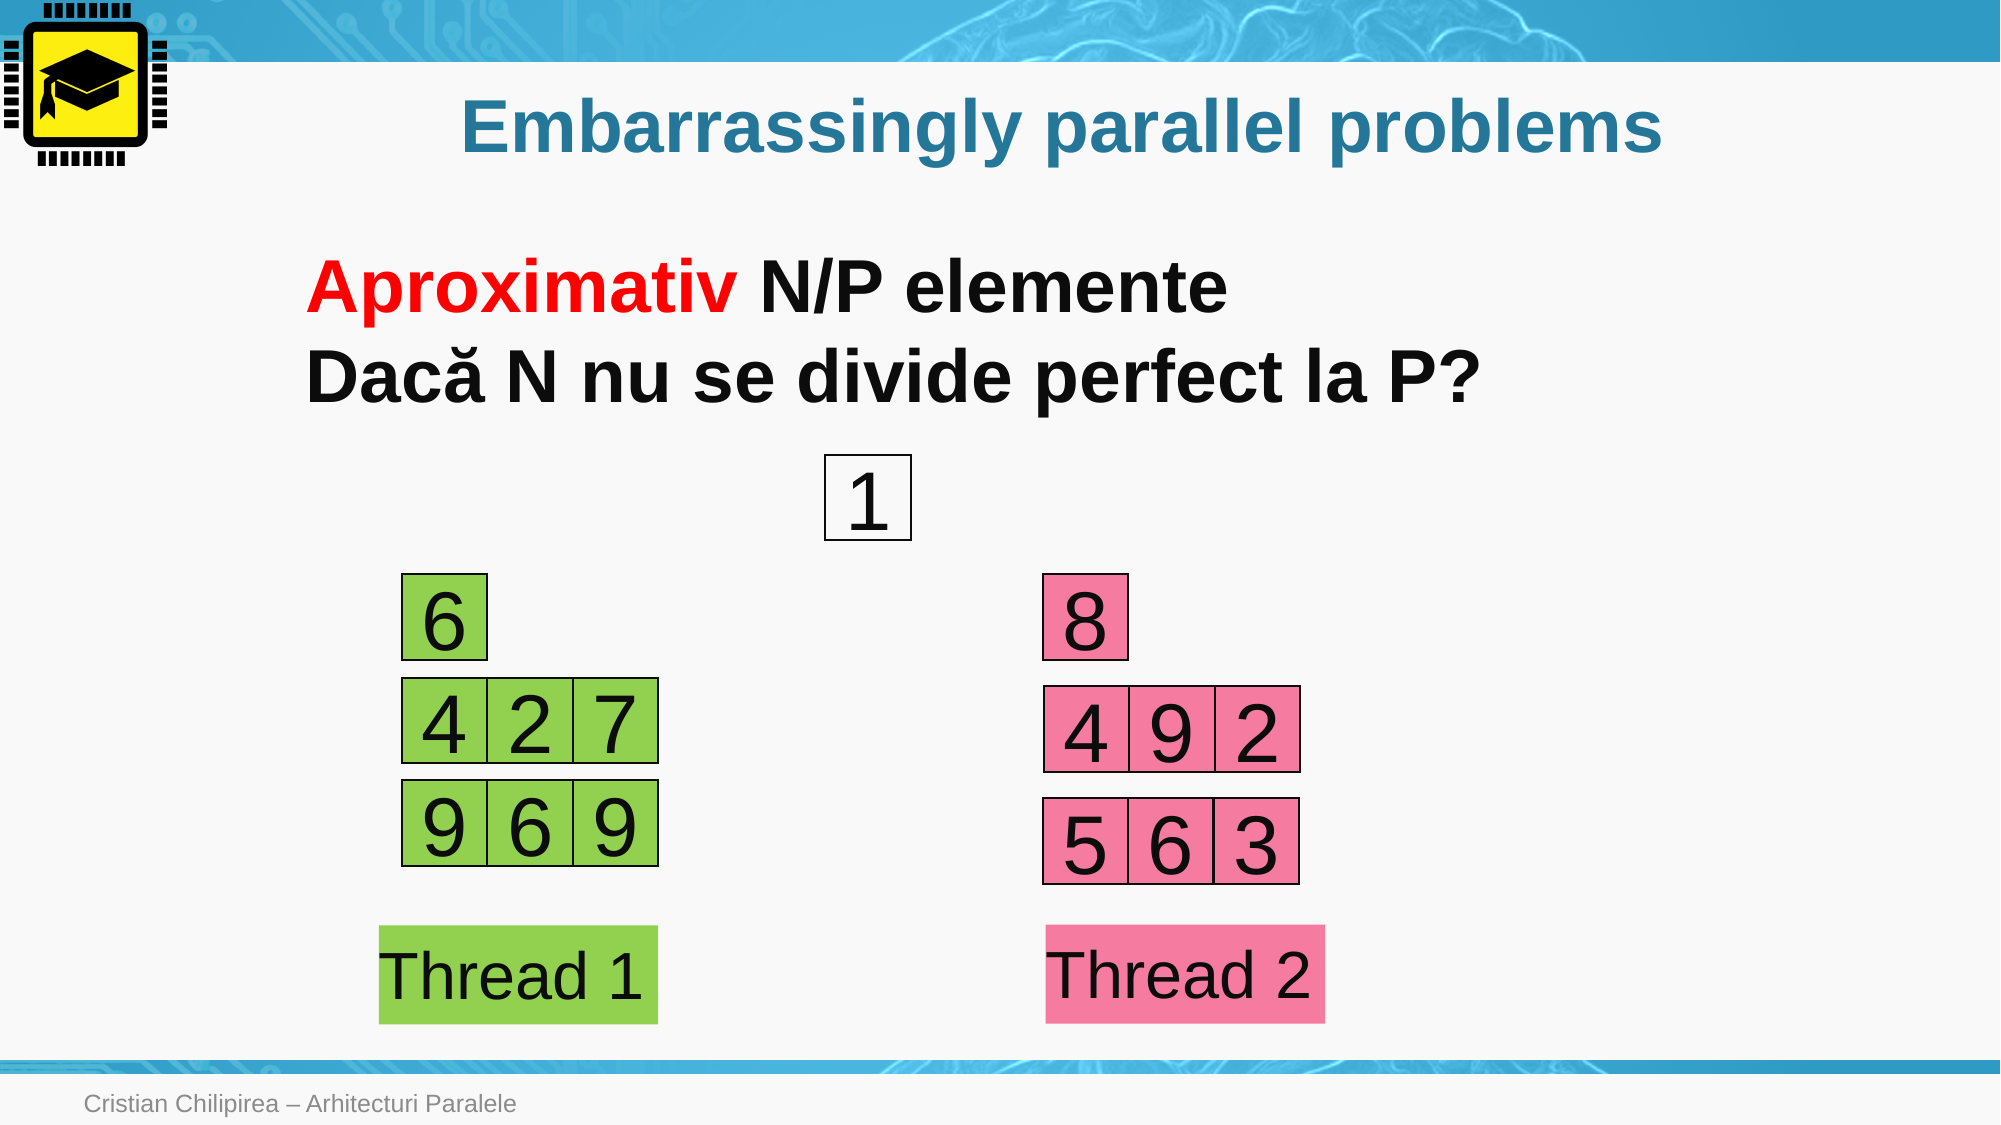

# Embarrassingly parallel problems
Aproximativ N/P elemente
Dacă N nu se divide perfect la P?
1
6
8
4
2
7
4
2
9
9
6
9
5
3
6
Thread 2
Thread 1
Cristian Chilipirea – Arhitecturi Paralele